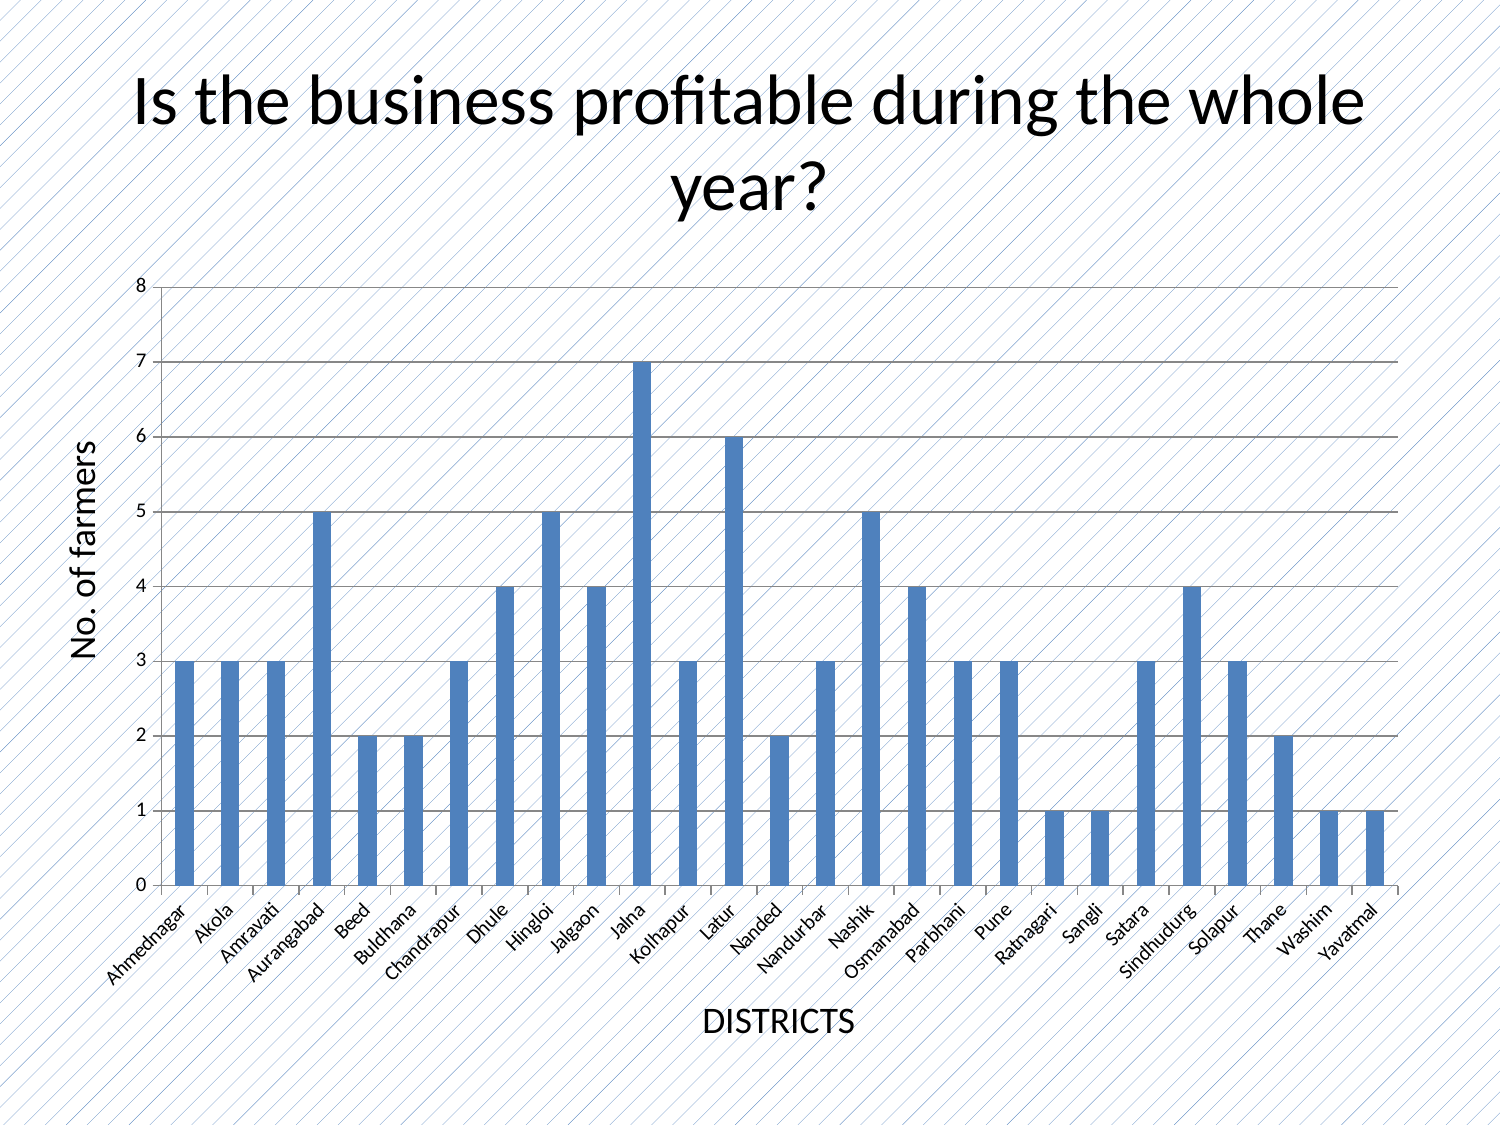

# Is the business profitable during the whole year?

### Chart

| Category | YES |
|---|---|
| Ahmednagar | 3.0 |
| Akola | 3.0 |
| Amravati | 3.0 |
| Aurangabad | 5.0 |
| Beed | 2.0 |
| Buldhana | 2.0 |
| Chandrapur | 3.0 |
| Dhule | 4.0 |
| Hingloi | 5.0 |
| Jalgaon | 4.0 |
| Jalna | 7.0 |
| Kolhapur | 3.0 |
| Latur | 6.0 |
| Nanded | 2.0 |
| Nandurbar | 3.0 |
| Nashik | 5.0 |
| Osmanabad | 4.0 |
| Parbhani | 3.0 |
| Pune | 3.0 |
| Ratnagari | 1.0 |
| Sangli | 1.0 |
| Satara | 3.0 |
| Sindhudurg | 4.0 |
| Solapur | 3.0 |
| Thane | 2.0 |
| Washim | 1.0 |
| Yavatmal | 1.0 |
No. of farmers
DISTRICTS